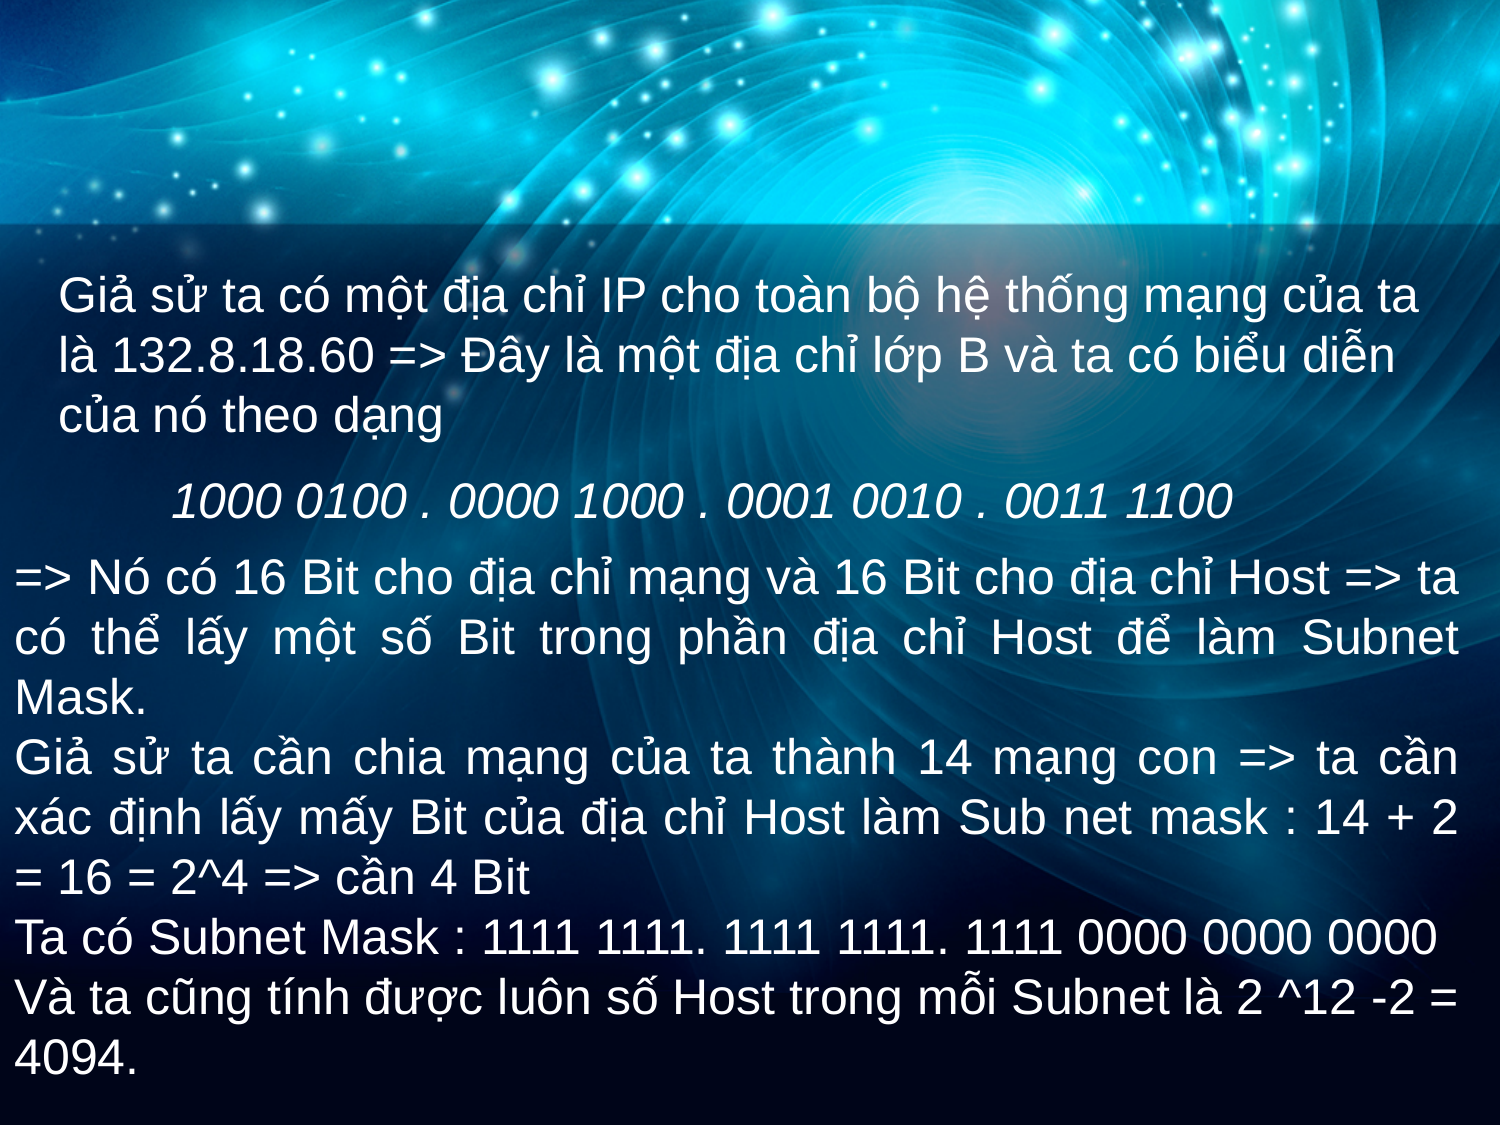

Giả sử ta có một địa chỉ IP cho toàn bộ hệ thống mạng của ta là 132.8.18.60 => Đây là một địa chỉ lớp B và ta có biểu diễn của nó theo dạng
1000 0100 . 0000 1000 . 0001 0010 . 0011 1100
=> Nó có 16 Bit cho địa chỉ mạng và 16 Bit cho địa chỉ Host => ta có thể lấy một số Bit trong phần địa chỉ Host để làm Subnet Mask.
Giả sử ta cần chia mạng của ta thành 14 mạng con => ta cần xác định lấy mấy Bit của địa chỉ Host làm Sub net mask : 14 + 2 = 16 = 2^4 => cần 4 Bit
Ta có Subnet Mask : 1111 1111. 1111 1111. 1111 0000 0000 0000
Và ta cũng tính được luôn số Host trong mỗi Subnet là 2 ^12 -2 = 4094.